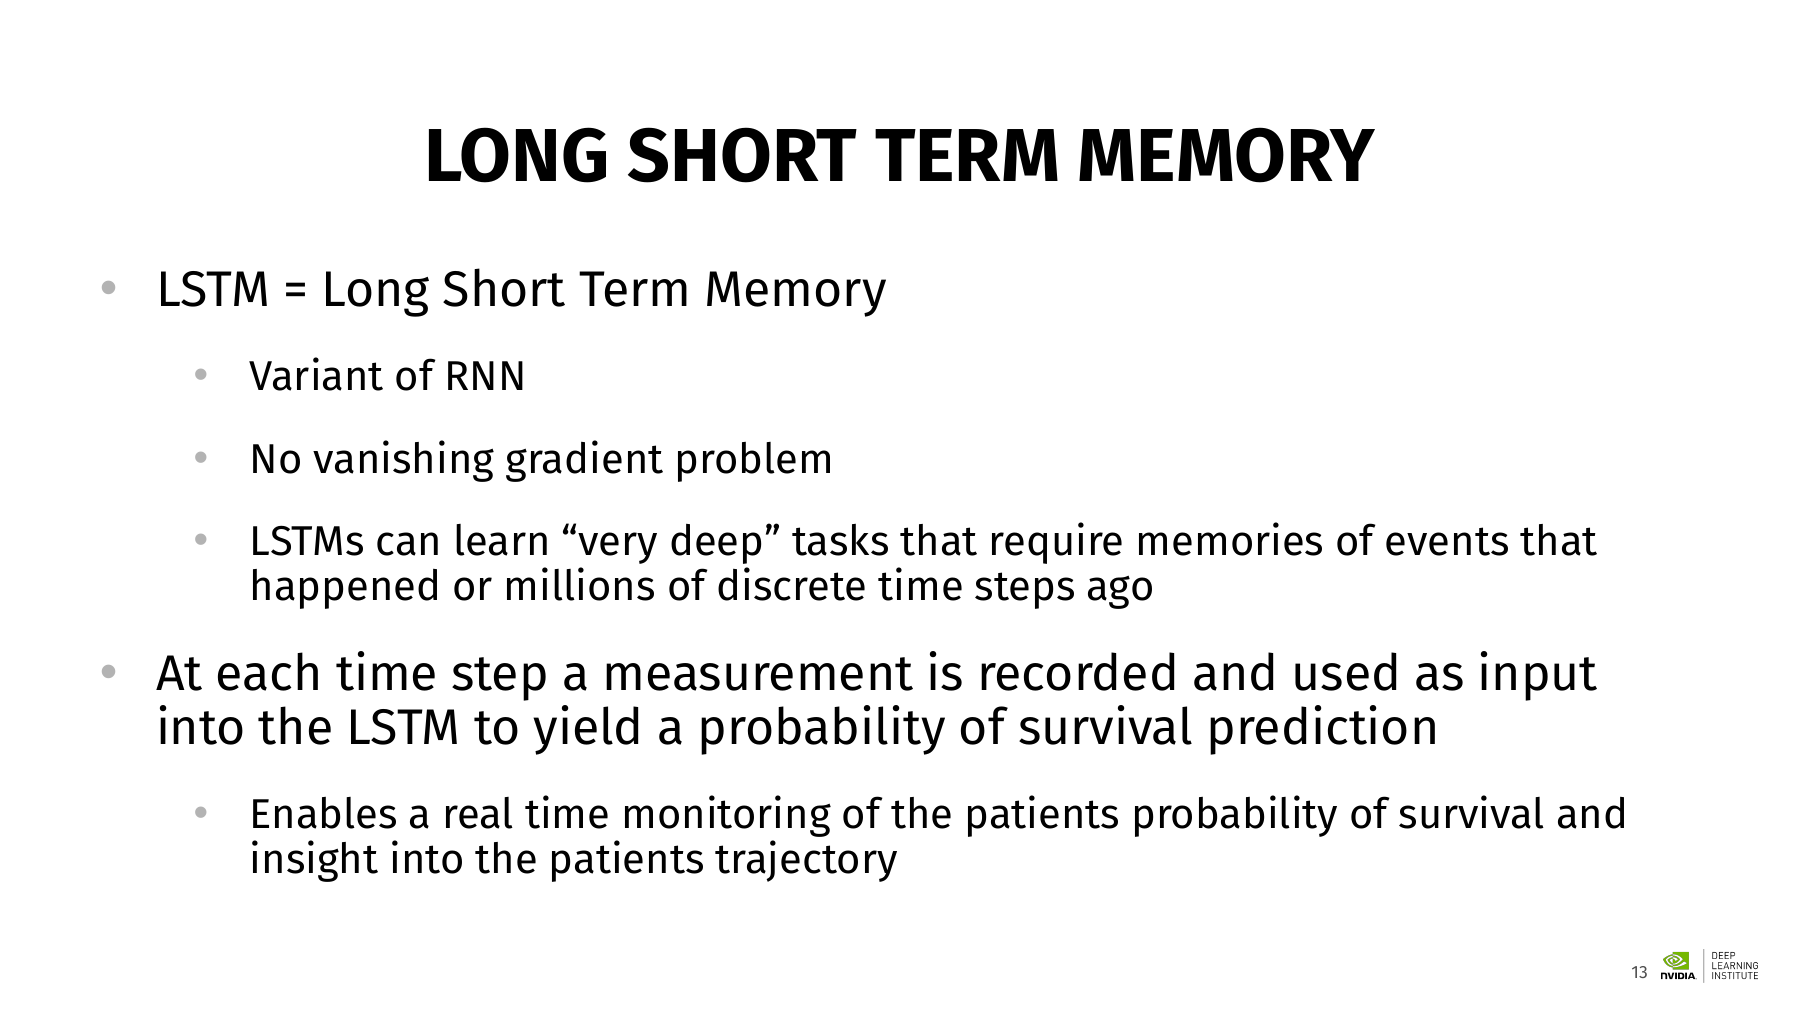

# LONG SHORT TERM MEMORY
LSTM = Long Short Term Memory
Variant of RNN
No vanishing gradient problem
LSTMs can learn “very deep” tasks that require memories of events that happened or millions of discrete time steps ago
At each time step a measurement is recorded and used as input into the LSTM to yield a probability of survival prediction
Enables a real time monitoring of the patients probability of survival and insight into the patients trajectory